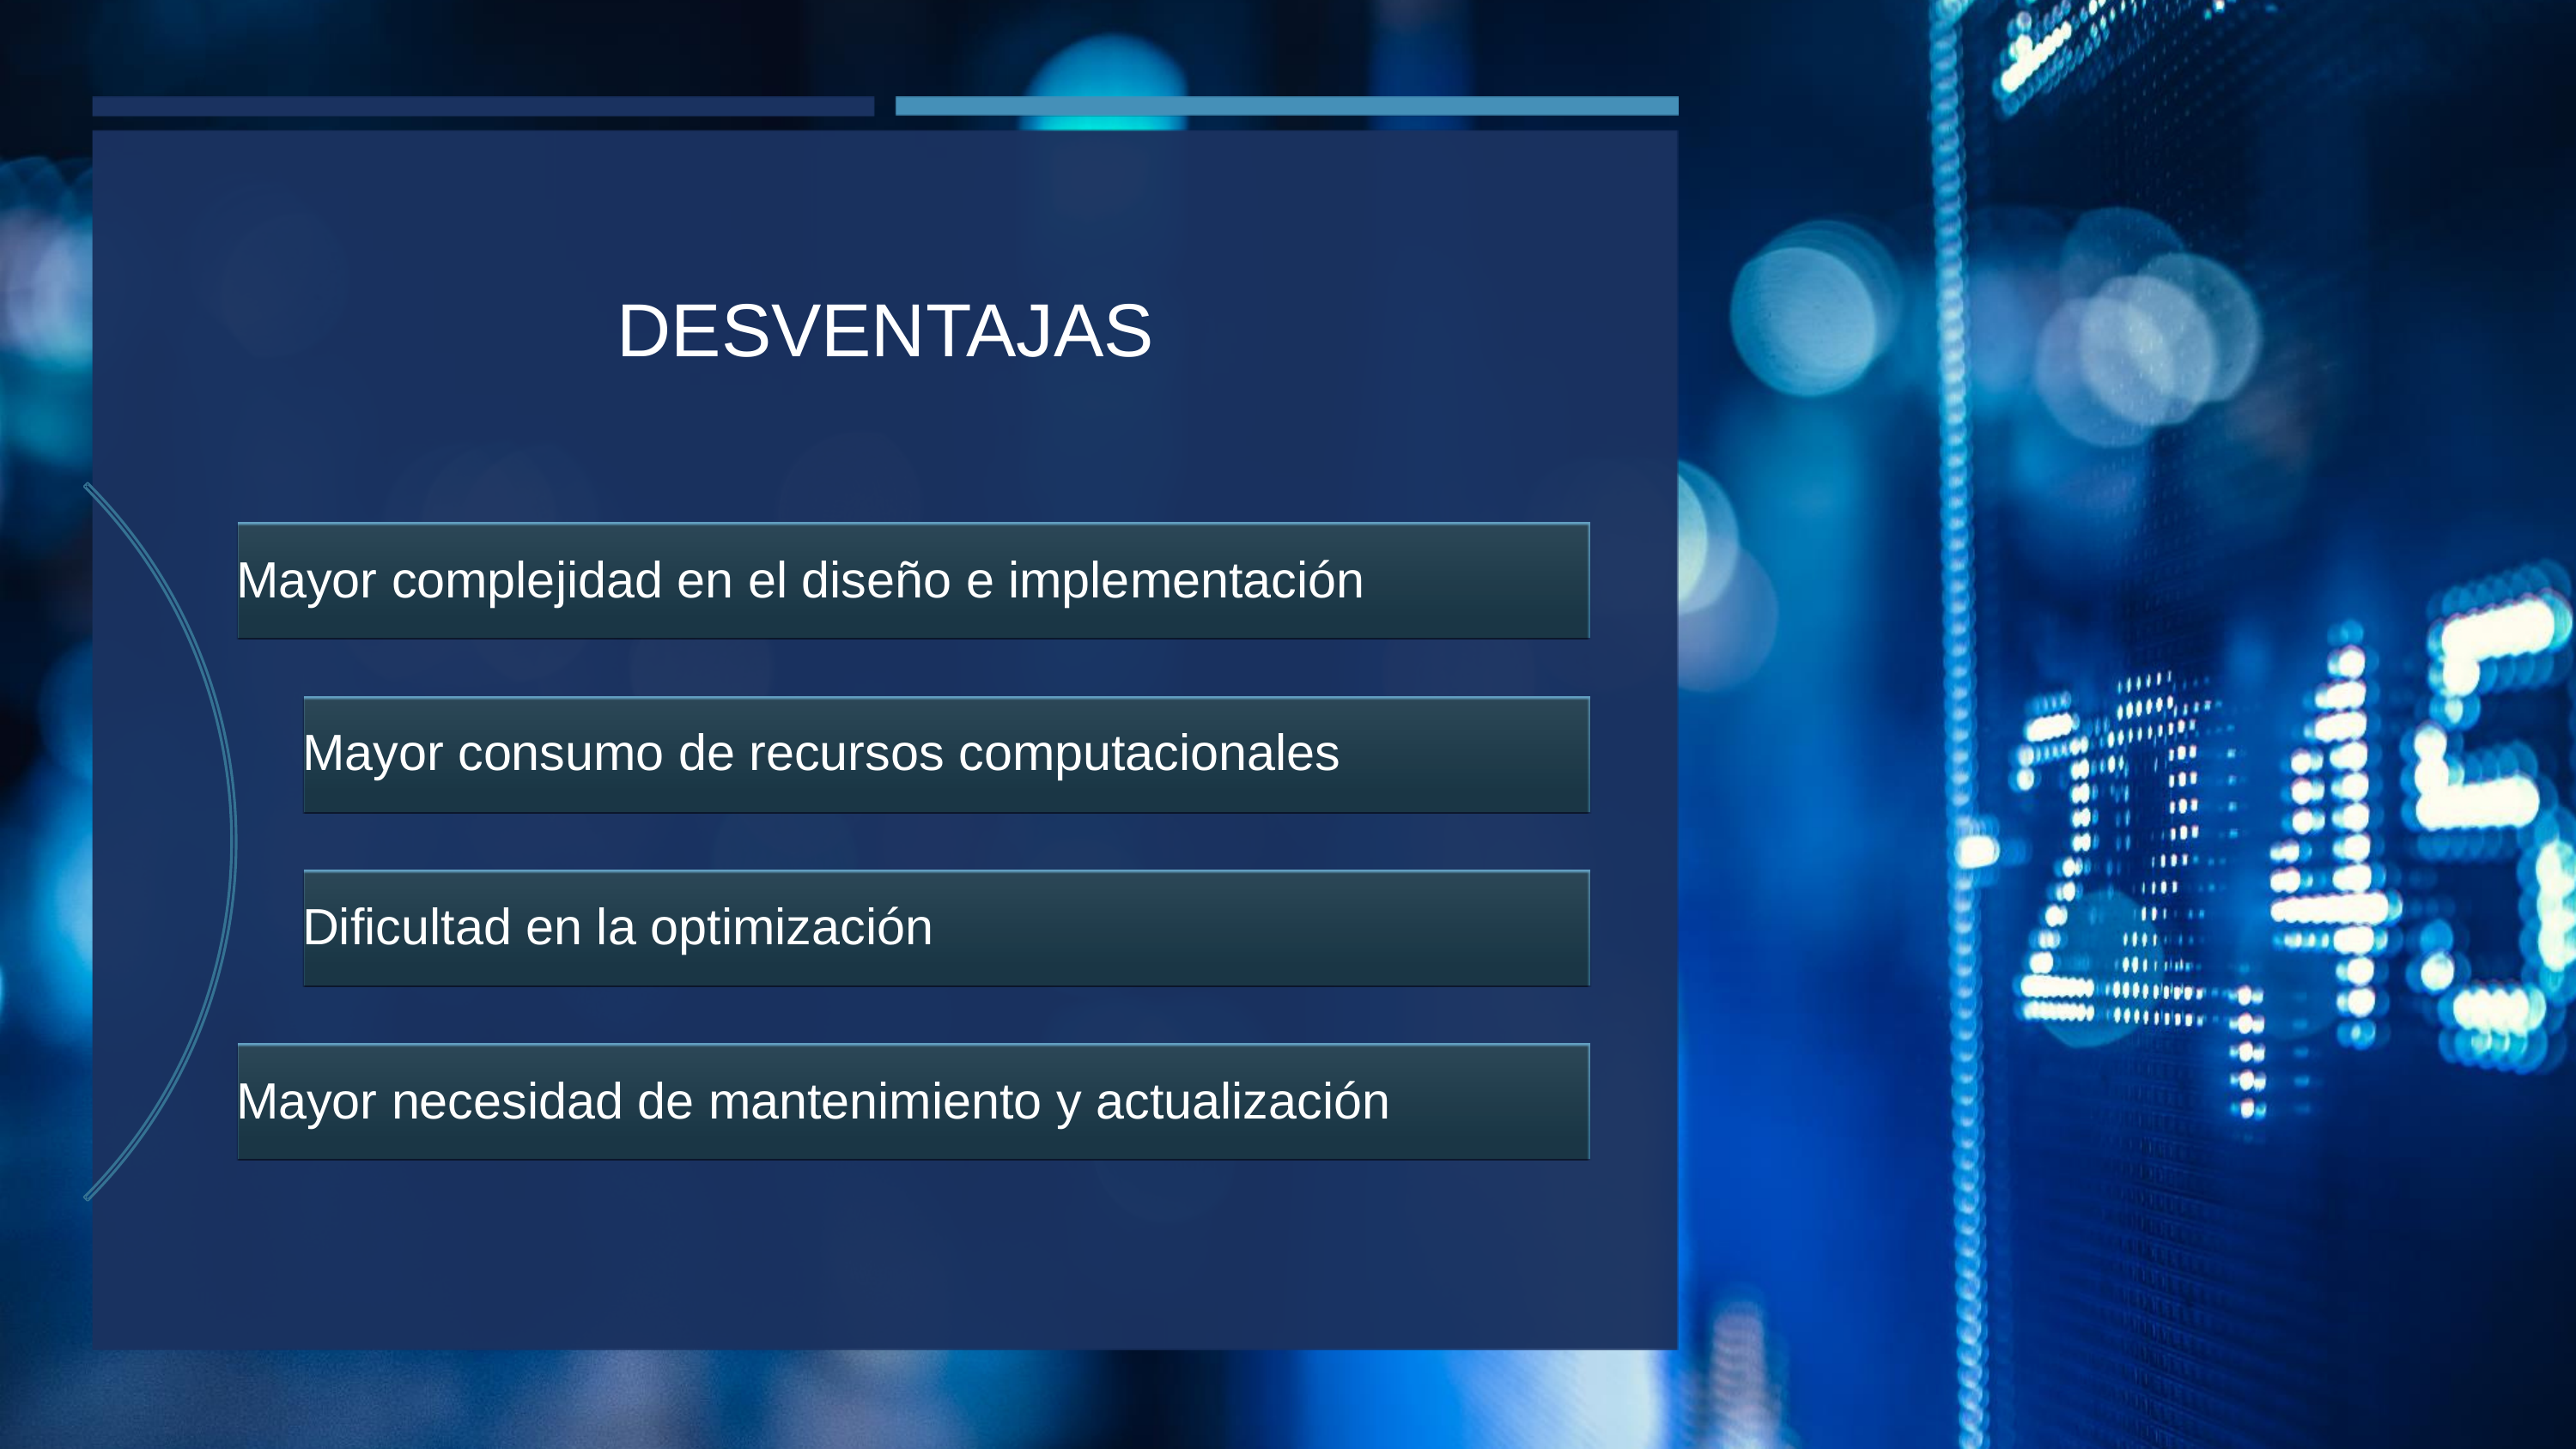

DESVENTAJAS

Mayor complejidad en el diseño e implementación

Mayor consumo de recursos computacionales

Dificultad en la optimización

Mayor necesidad de mantenimiento y actualización